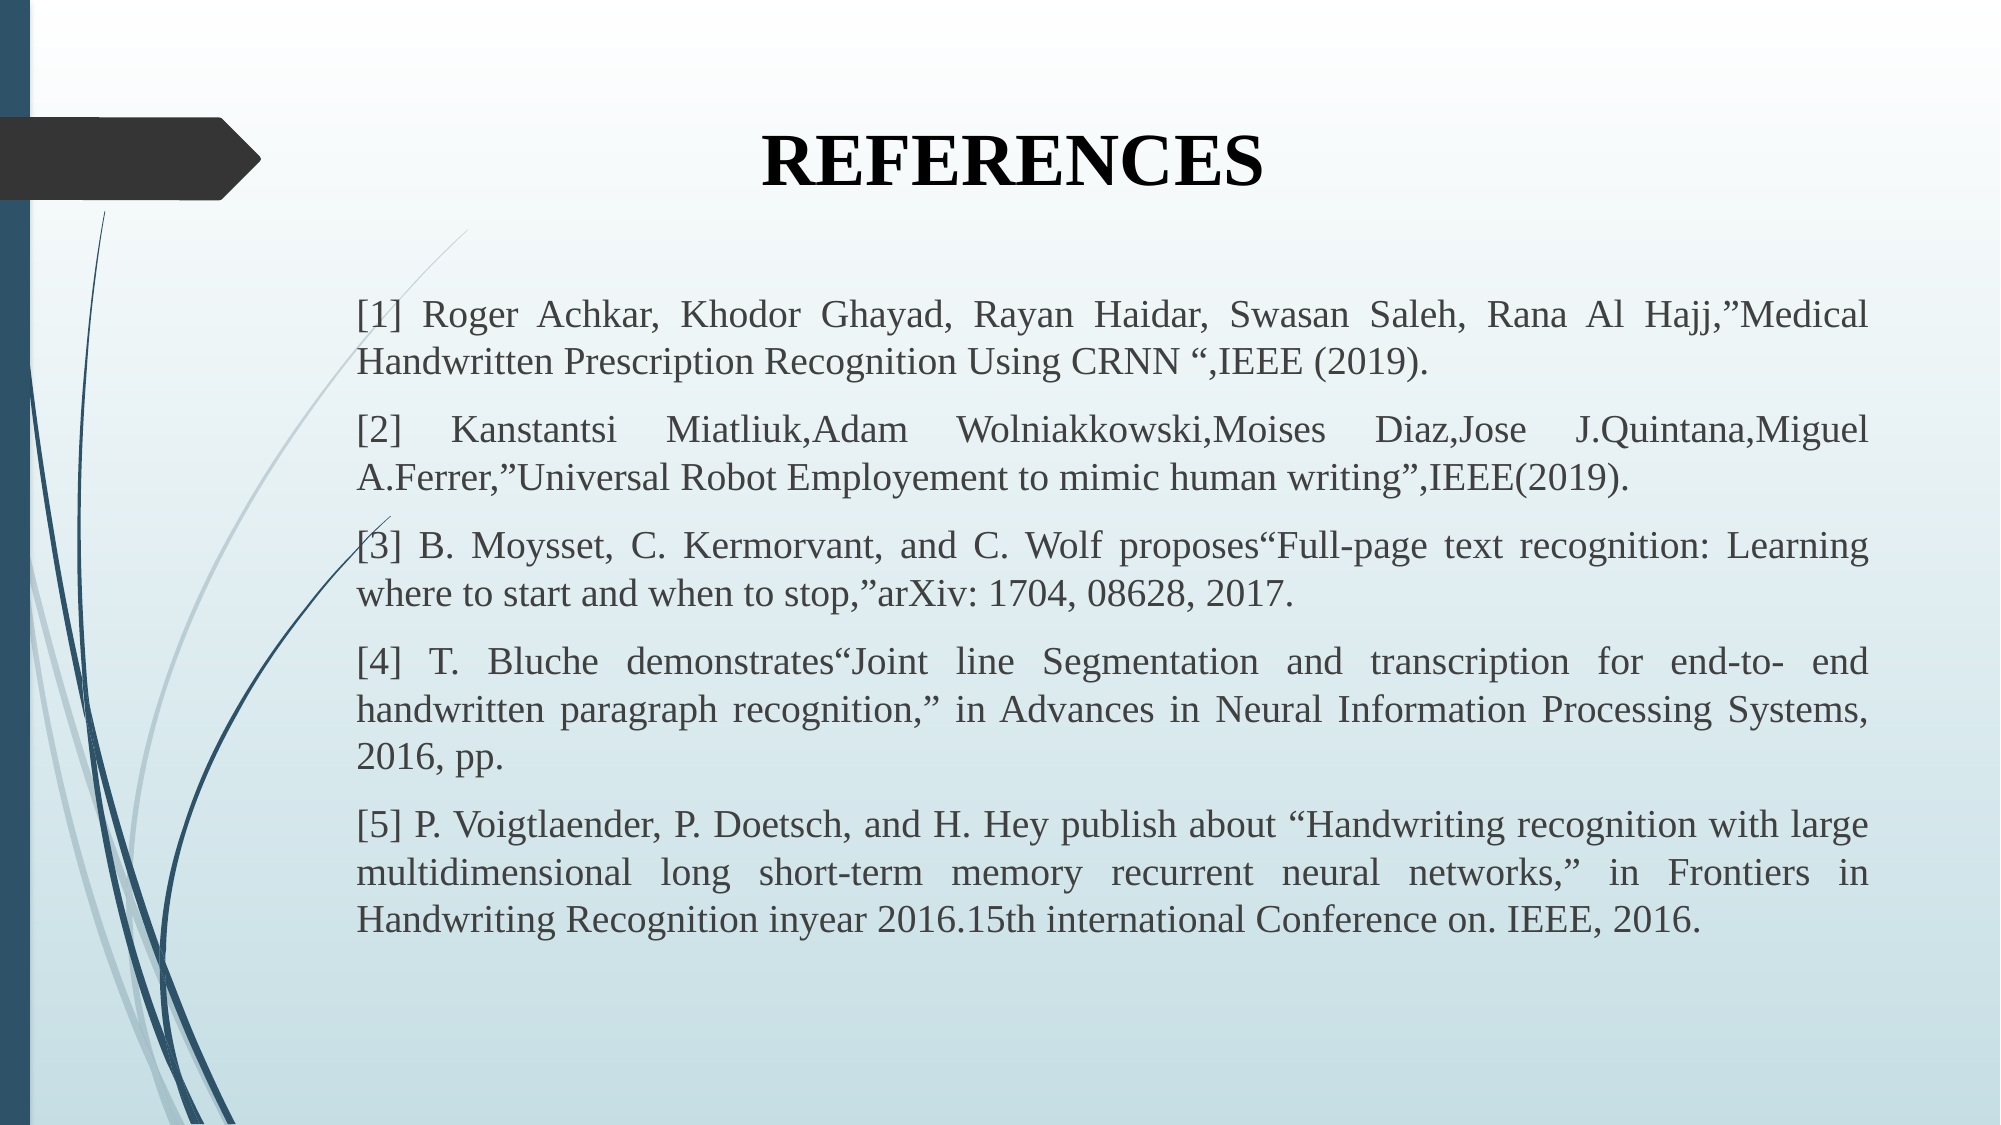

# REFERENCES
[1] Roger Achkar, Khodor Ghayad, Rayan Haidar, Swasan Saleh, Rana Al Hajj,”Medical Handwritten Prescription Recognition Using CRNN “,IEEE (2019).
[2] Kanstantsi Miatliuk,Adam Wolniakkowski,Moises Diaz,Jose J.Quintana,Miguel A.Ferrer,”Universal Robot Employement to mimic human writing”,IEEE(2019).
[3] B. Moysset, C. Kermorvant, and C. Wolf proposes“Full-page text recognition: Learning where to start and when to stop,”arXiv: 1704, 08628, 2017.
[4] T. Bluche demonstrates“Joint line Segmentation and transcription for end-to- end handwritten paragraph recognition,” in Advances in Neural Information Processing Systems, 2016, pp.
[5] P. Voigtlaender, P. Doetsch, and H. Hey publish about “Handwriting recognition with large multidimensional long short-term memory recurrent neural networks,” in Frontiers in Handwriting Recognition inyear 2016.15th international Conference on. IEEE, 2016.